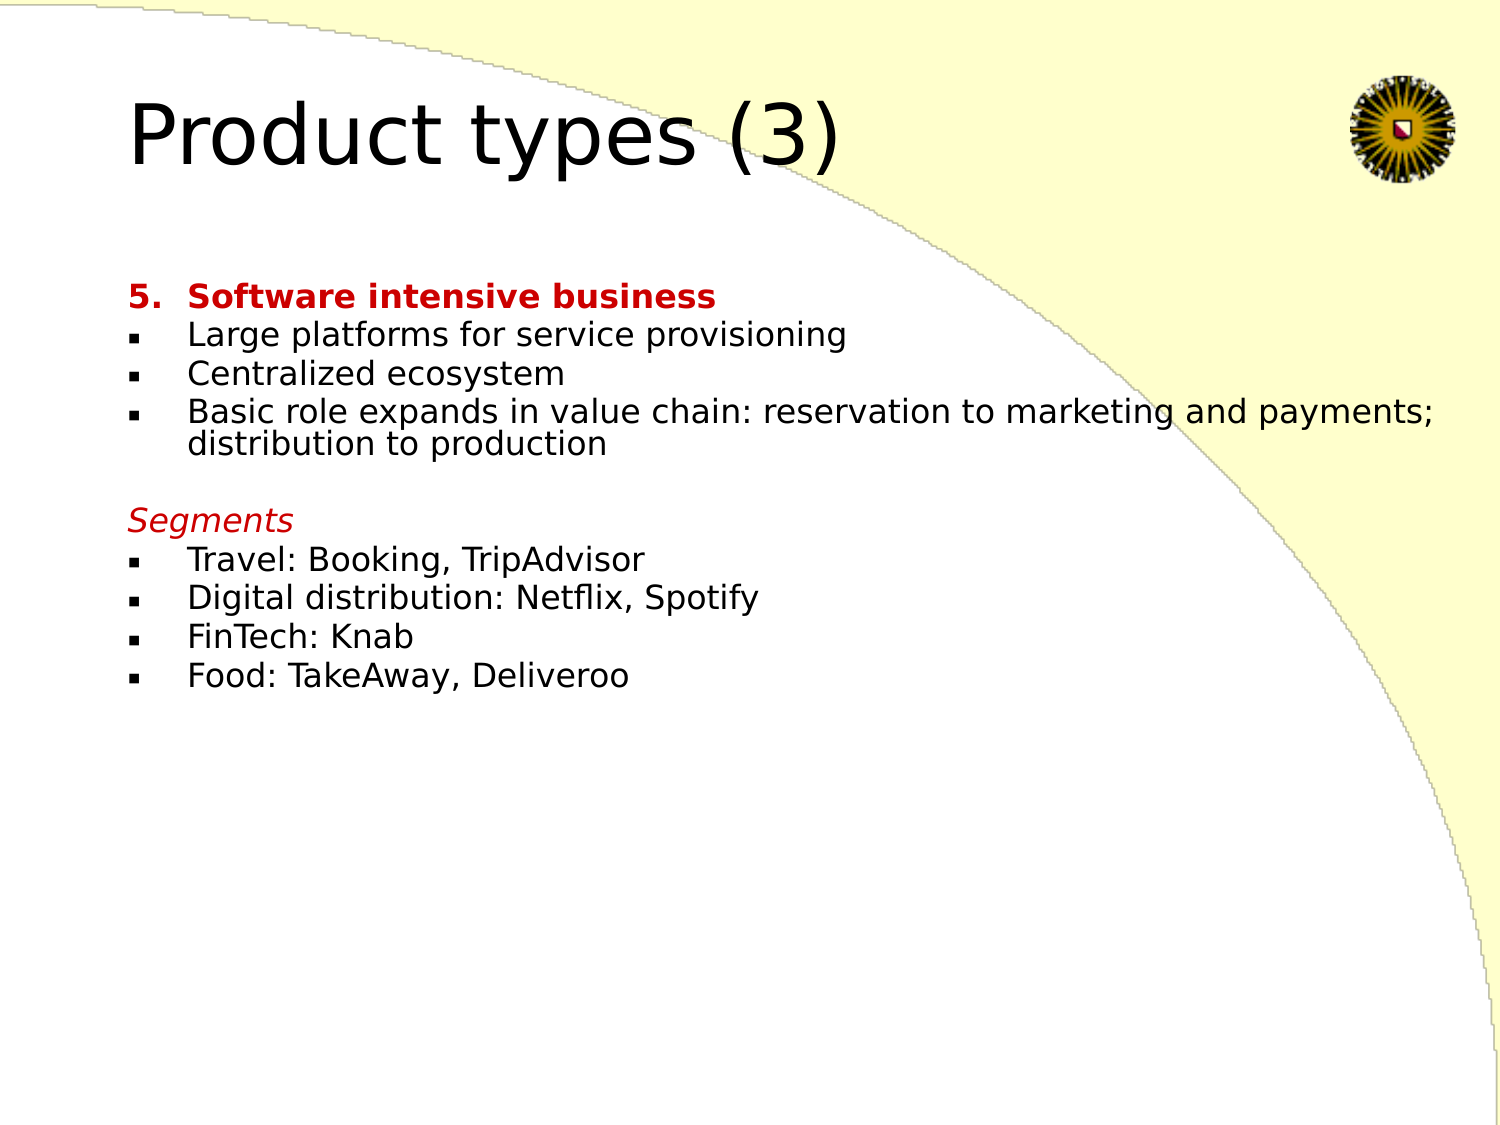

# Product types (3)
Software intensive business
Large platforms for service provisioning
Centralized ecosystem
Basic role expands in value chain: reservation to marketing and payments; distribution to production

Segments
Travel: Booking, TripAdvisor
Digital distribution: Netflix, Spotify
FinTech: Knab
Food: TakeAway, Deliveroo